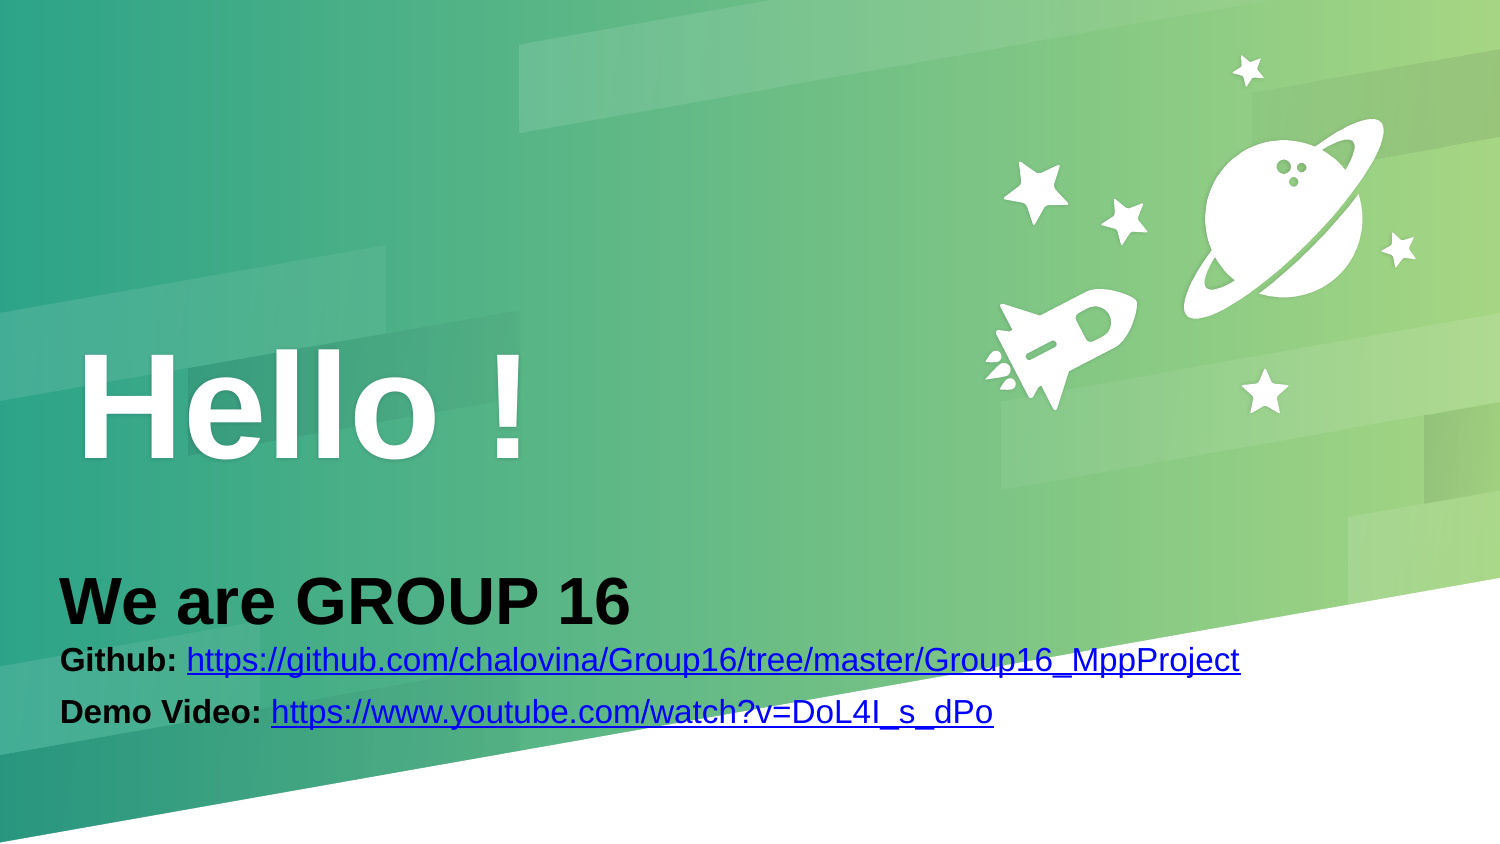

Hello !

We are GROUP 16
Github: https://github.com/chalovina/Group16/tree/master/Group16_MppProject
Demo Video: https://www.youtube.com/watch?v=DoL4I_s_dPo
2